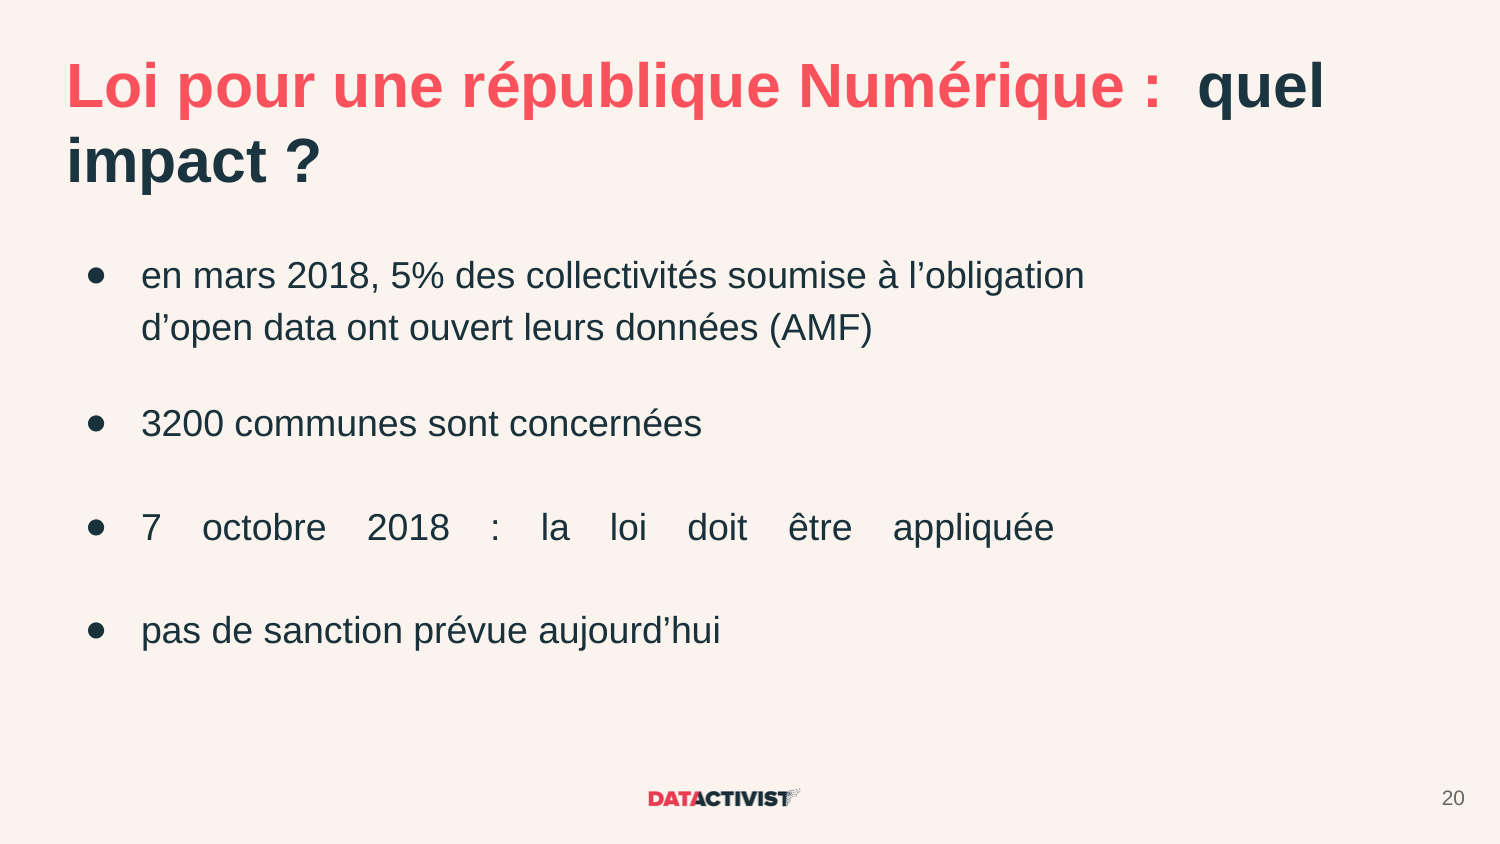

# Loi pour une république Numérique :  quel impact ?
en mars 2018, 5% des collectivités soumise à l’obligation d’open data ont ouvert leurs données (AMF)
3200 communes sont concernées
7 octobre 2018 : la loi doit être appliquée
pas de sanction prévue aujourd’hui

20